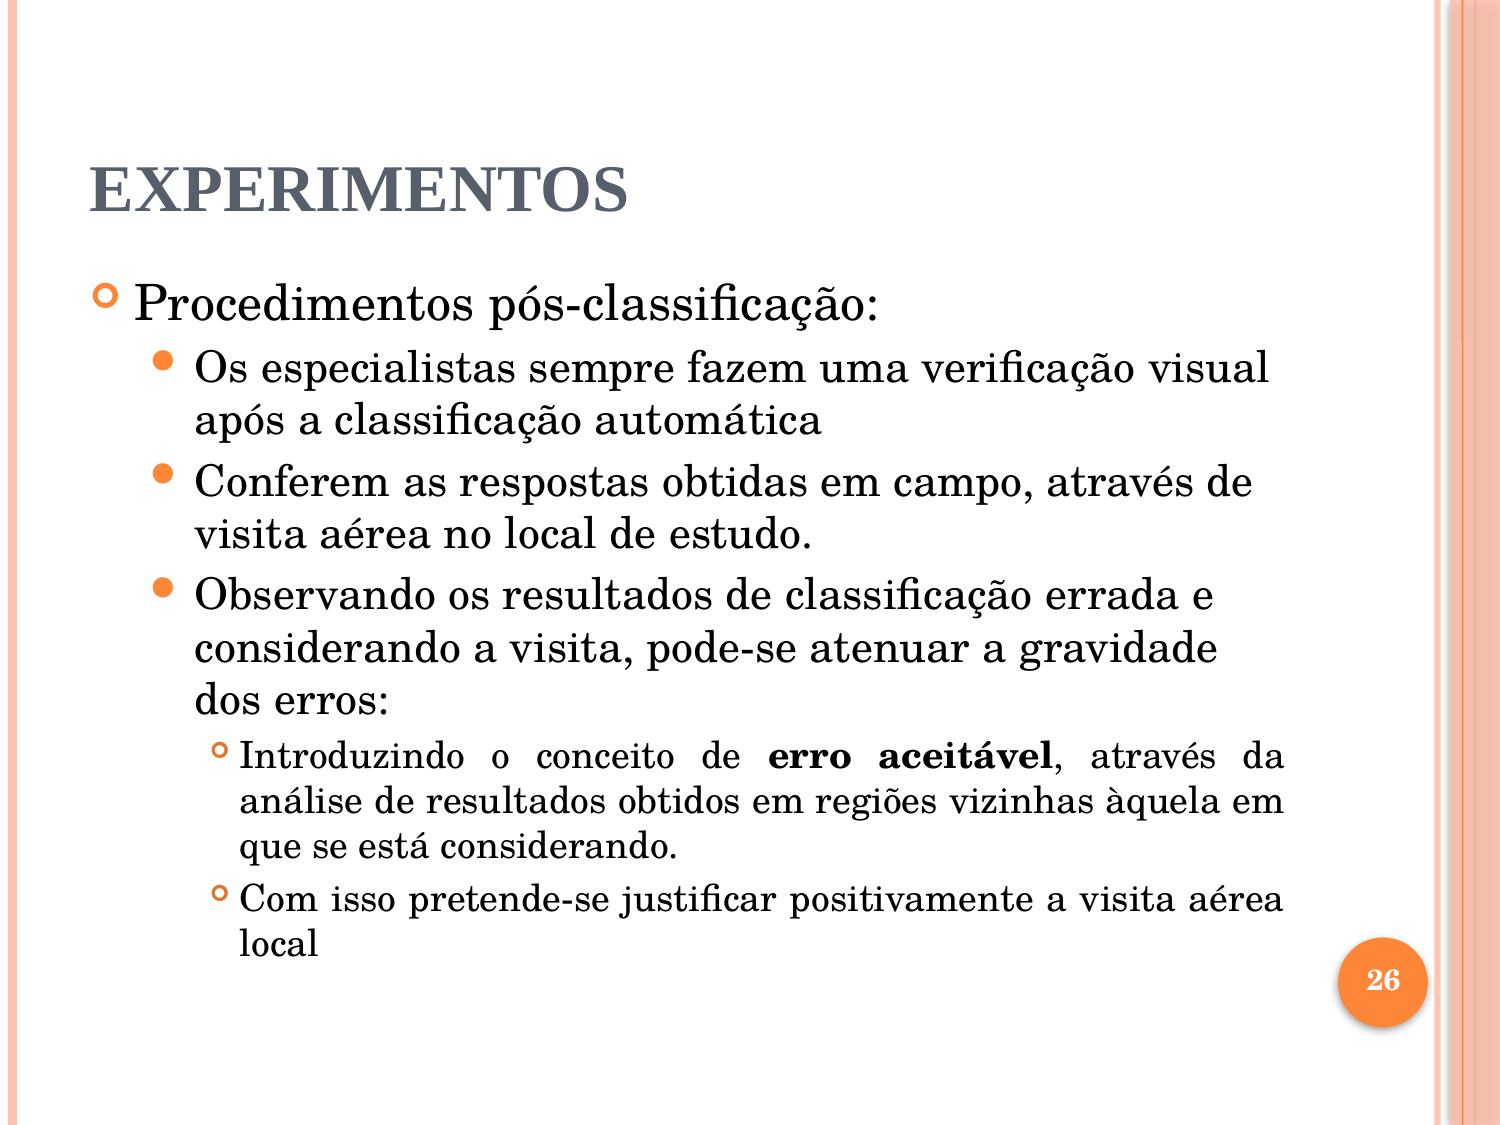

# Experimentos
Procedimentos pós-classificação:
Os especialistas sempre fazem uma verificação visual após a classificação automática
Conferem as respostas obtidas em campo, através de visita aérea no local de estudo.
Observando os resultados de classificação errada e considerando a visita, pode-se atenuar a gravidade dos erros:
Introduzindo o conceito de erro aceitável, através da análise de resultados obtidos em regiões vizinhas àquela em que se está considerando.
Com isso pretende-se justificar positivamente a visita aérea local

26